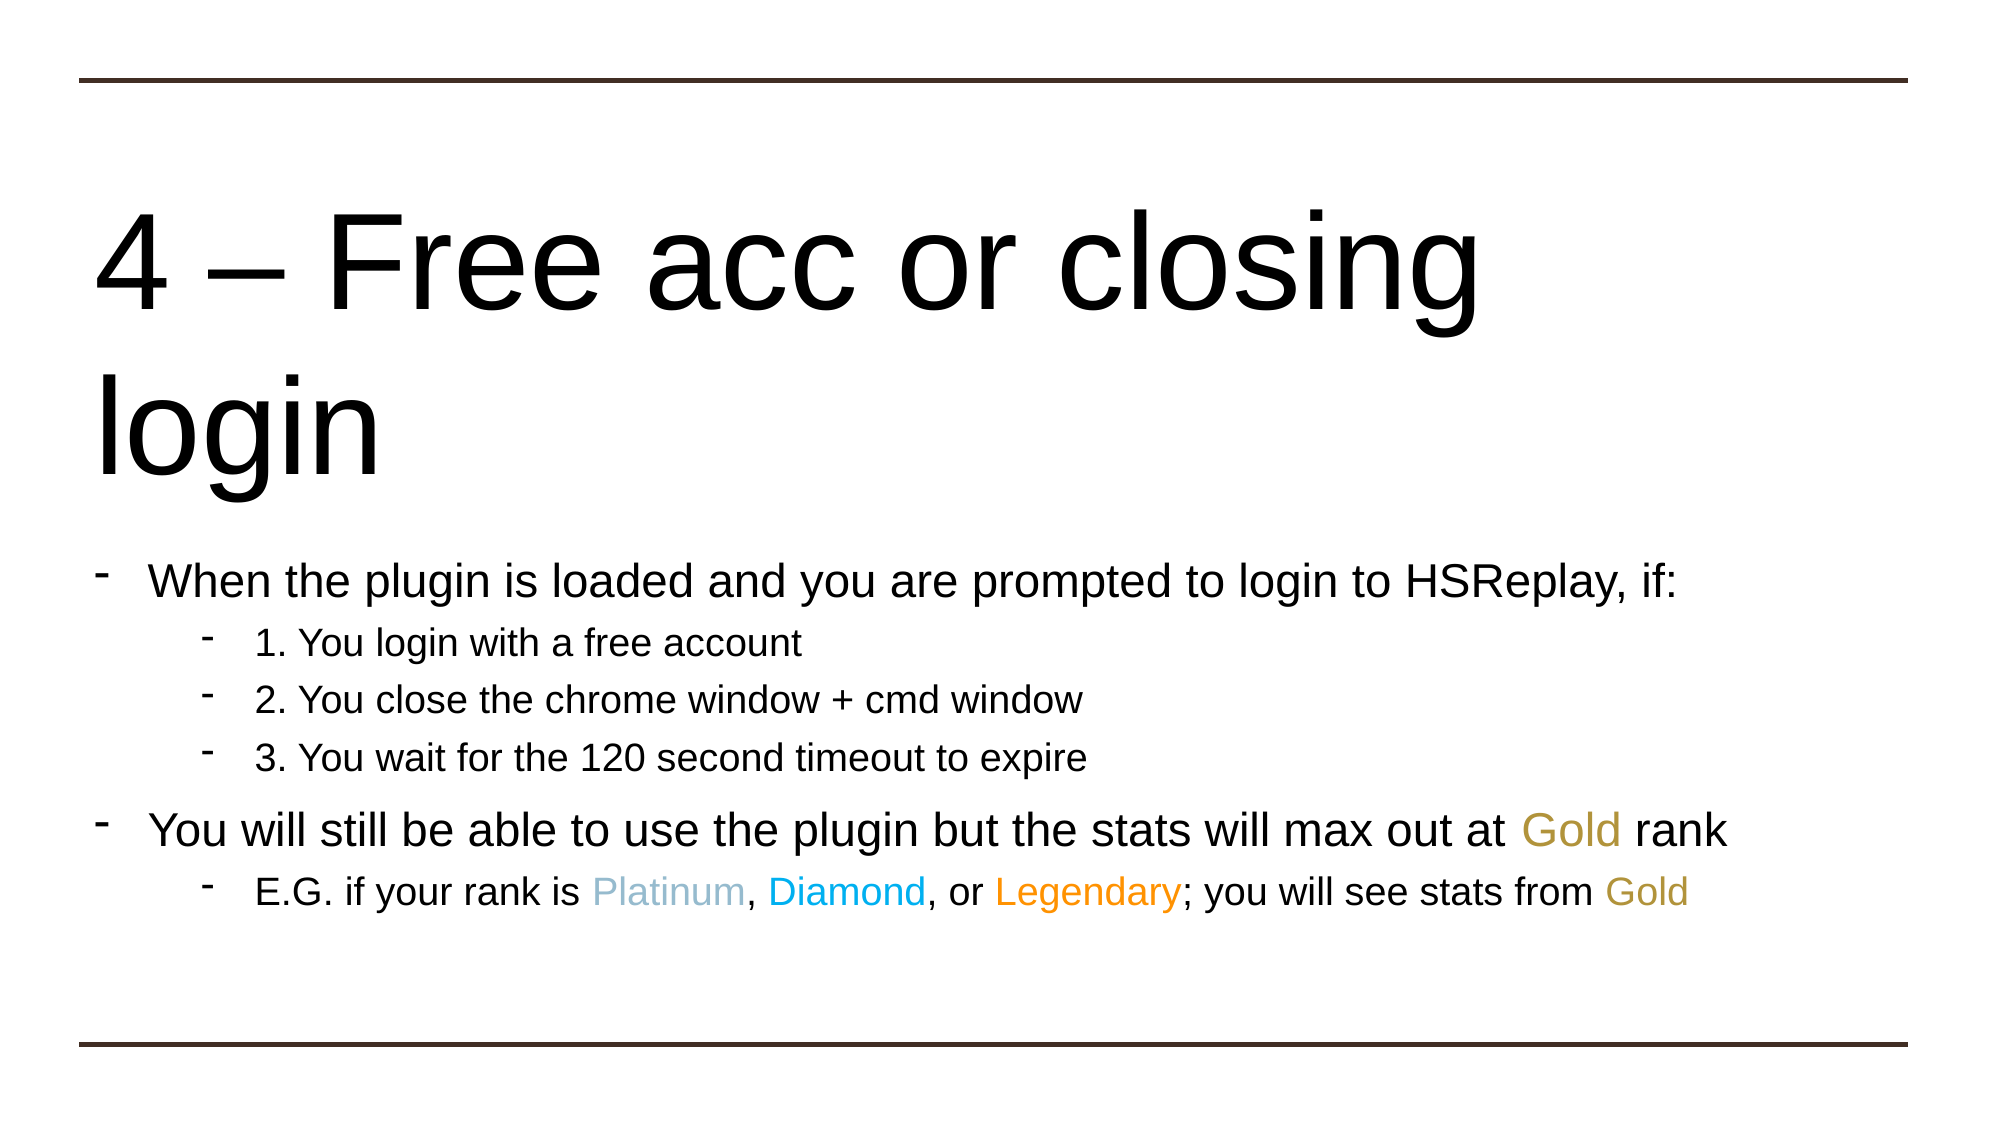

# 4 – Free acc or closing login
When the plugin is loaded and you are prompted to login to HSReplay, if:
1. You login with a free account
2. You close the chrome window + cmd window
3. You wait for the 120 second timeout to expire
You will still be able to use the plugin but the stats will max out at Gold rank
E.G. if your rank is Platinum, Diamond, or Legendary; you will see stats from Gold